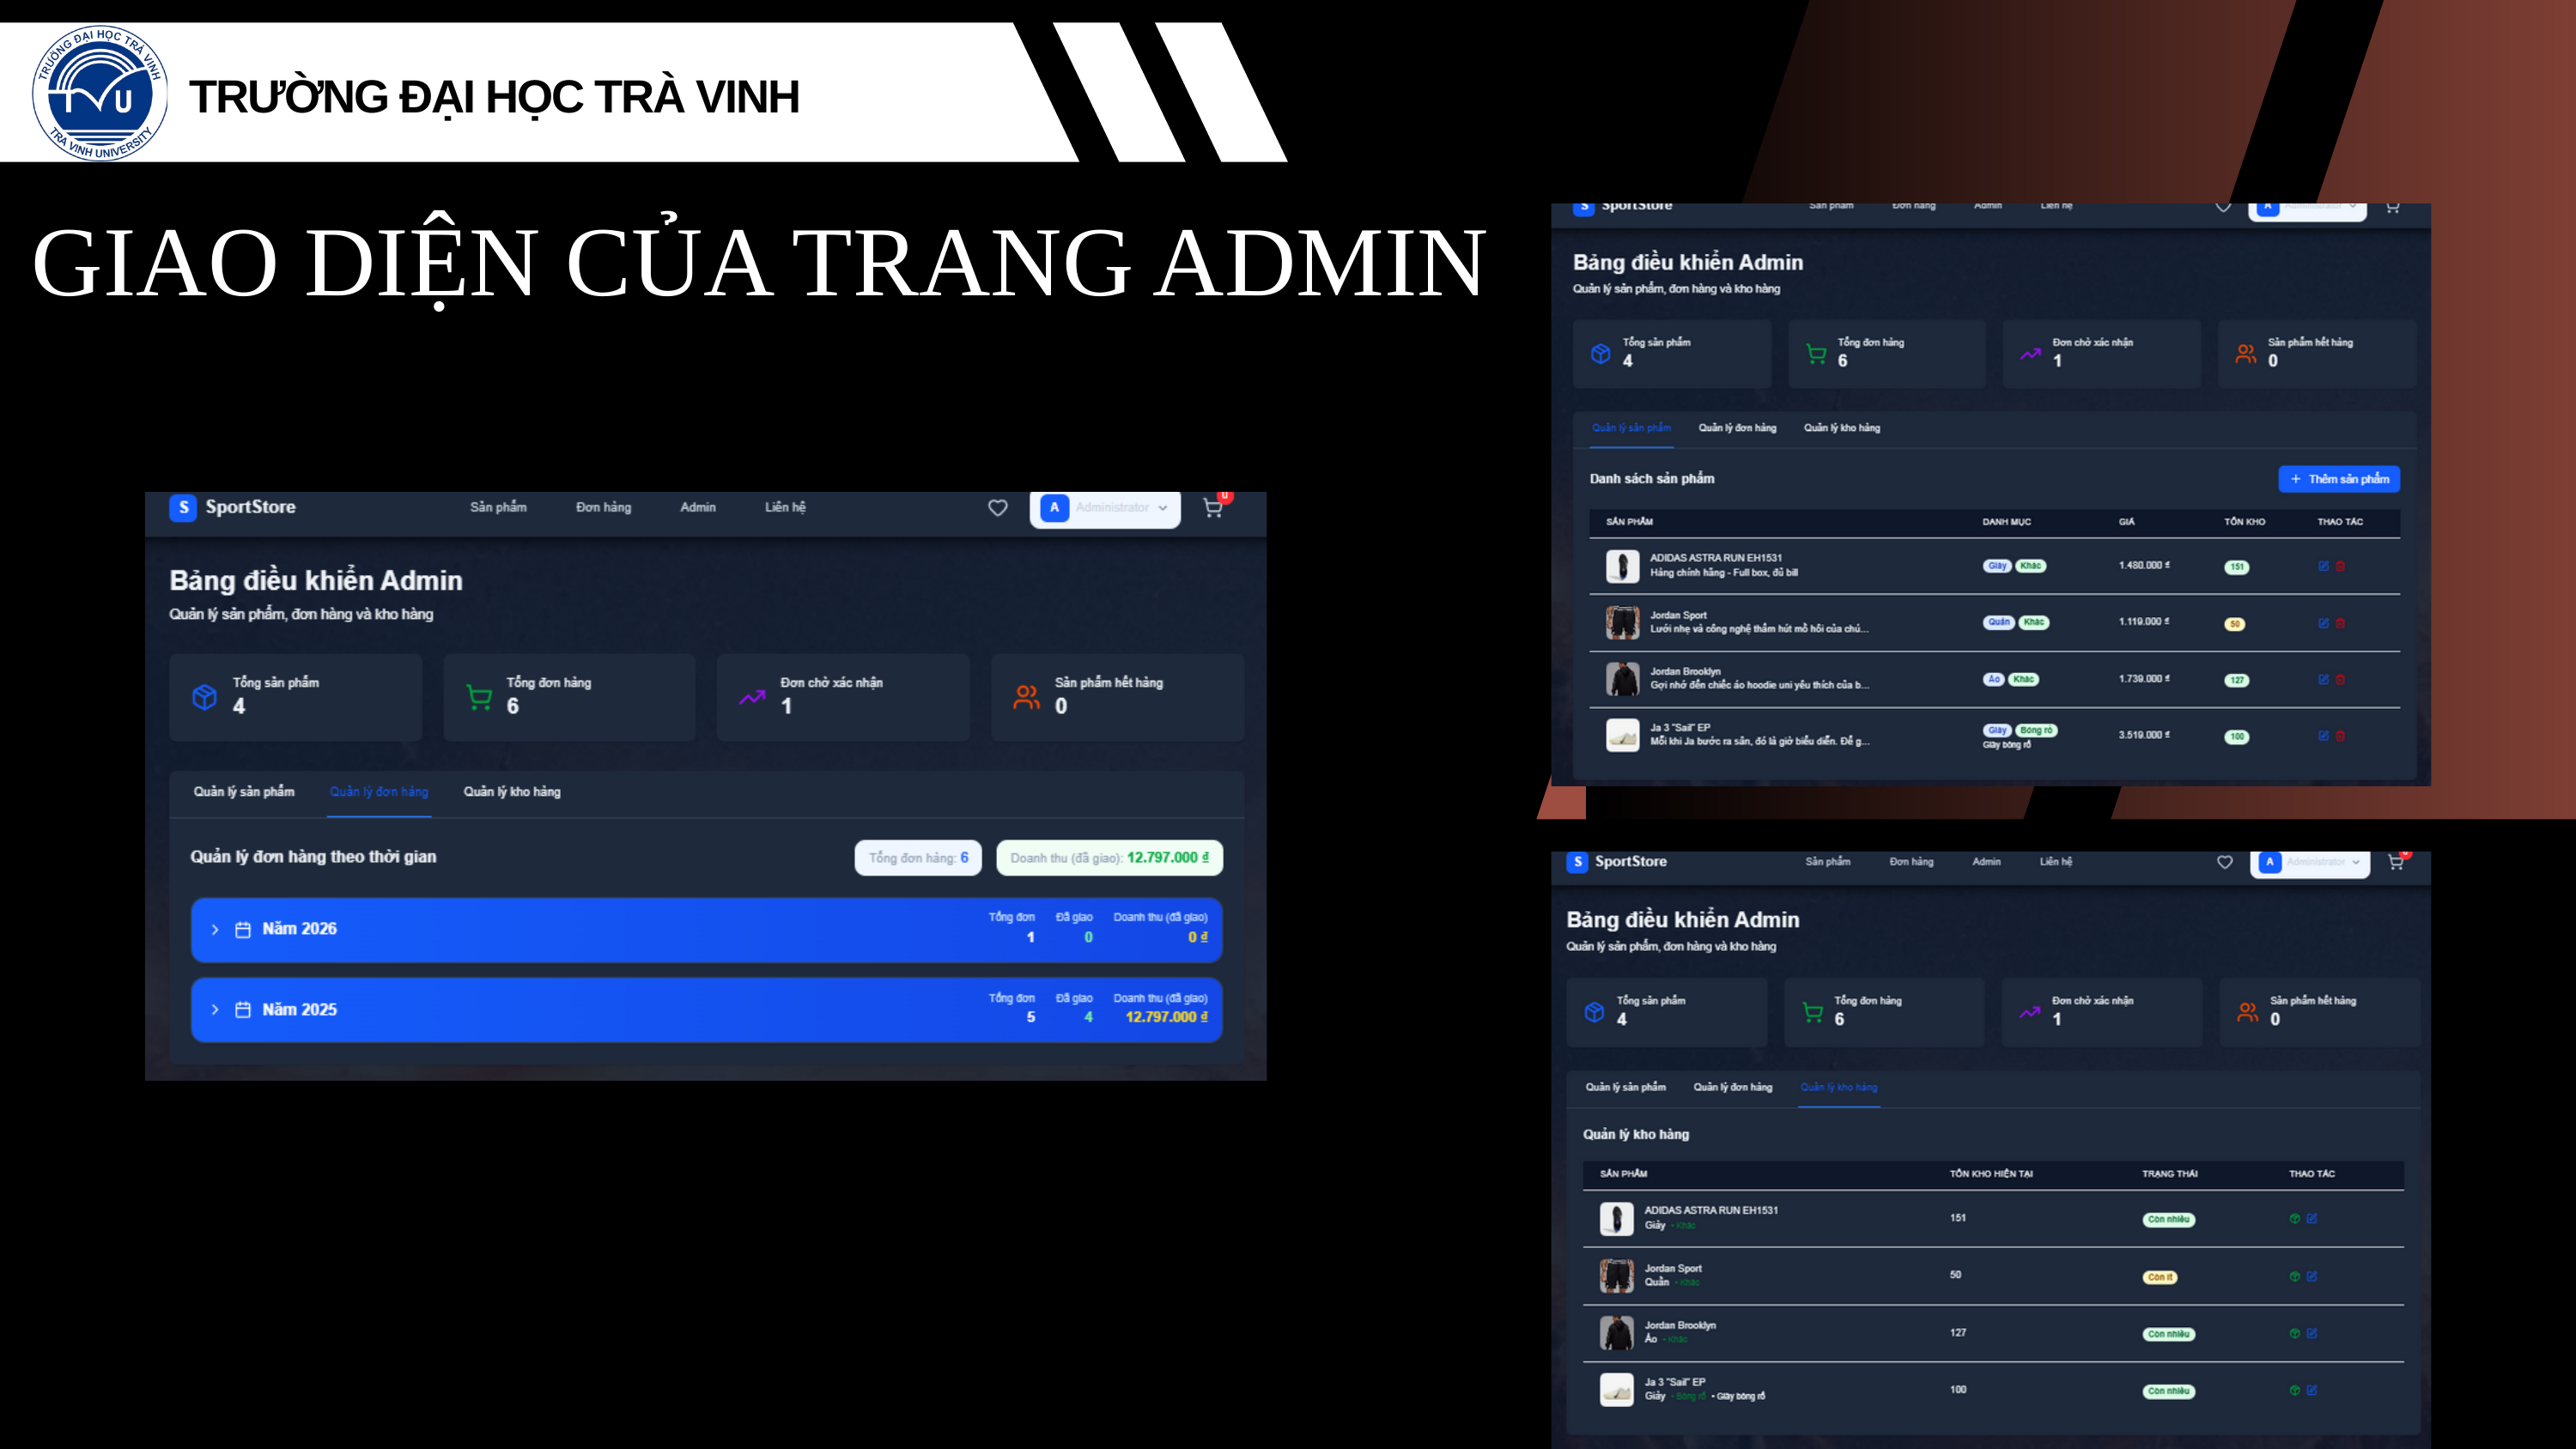

TRƯỜNG ĐẠI HỌC TRÀ VINH
GIAO DIỆN CỦA TRANG ADMIN